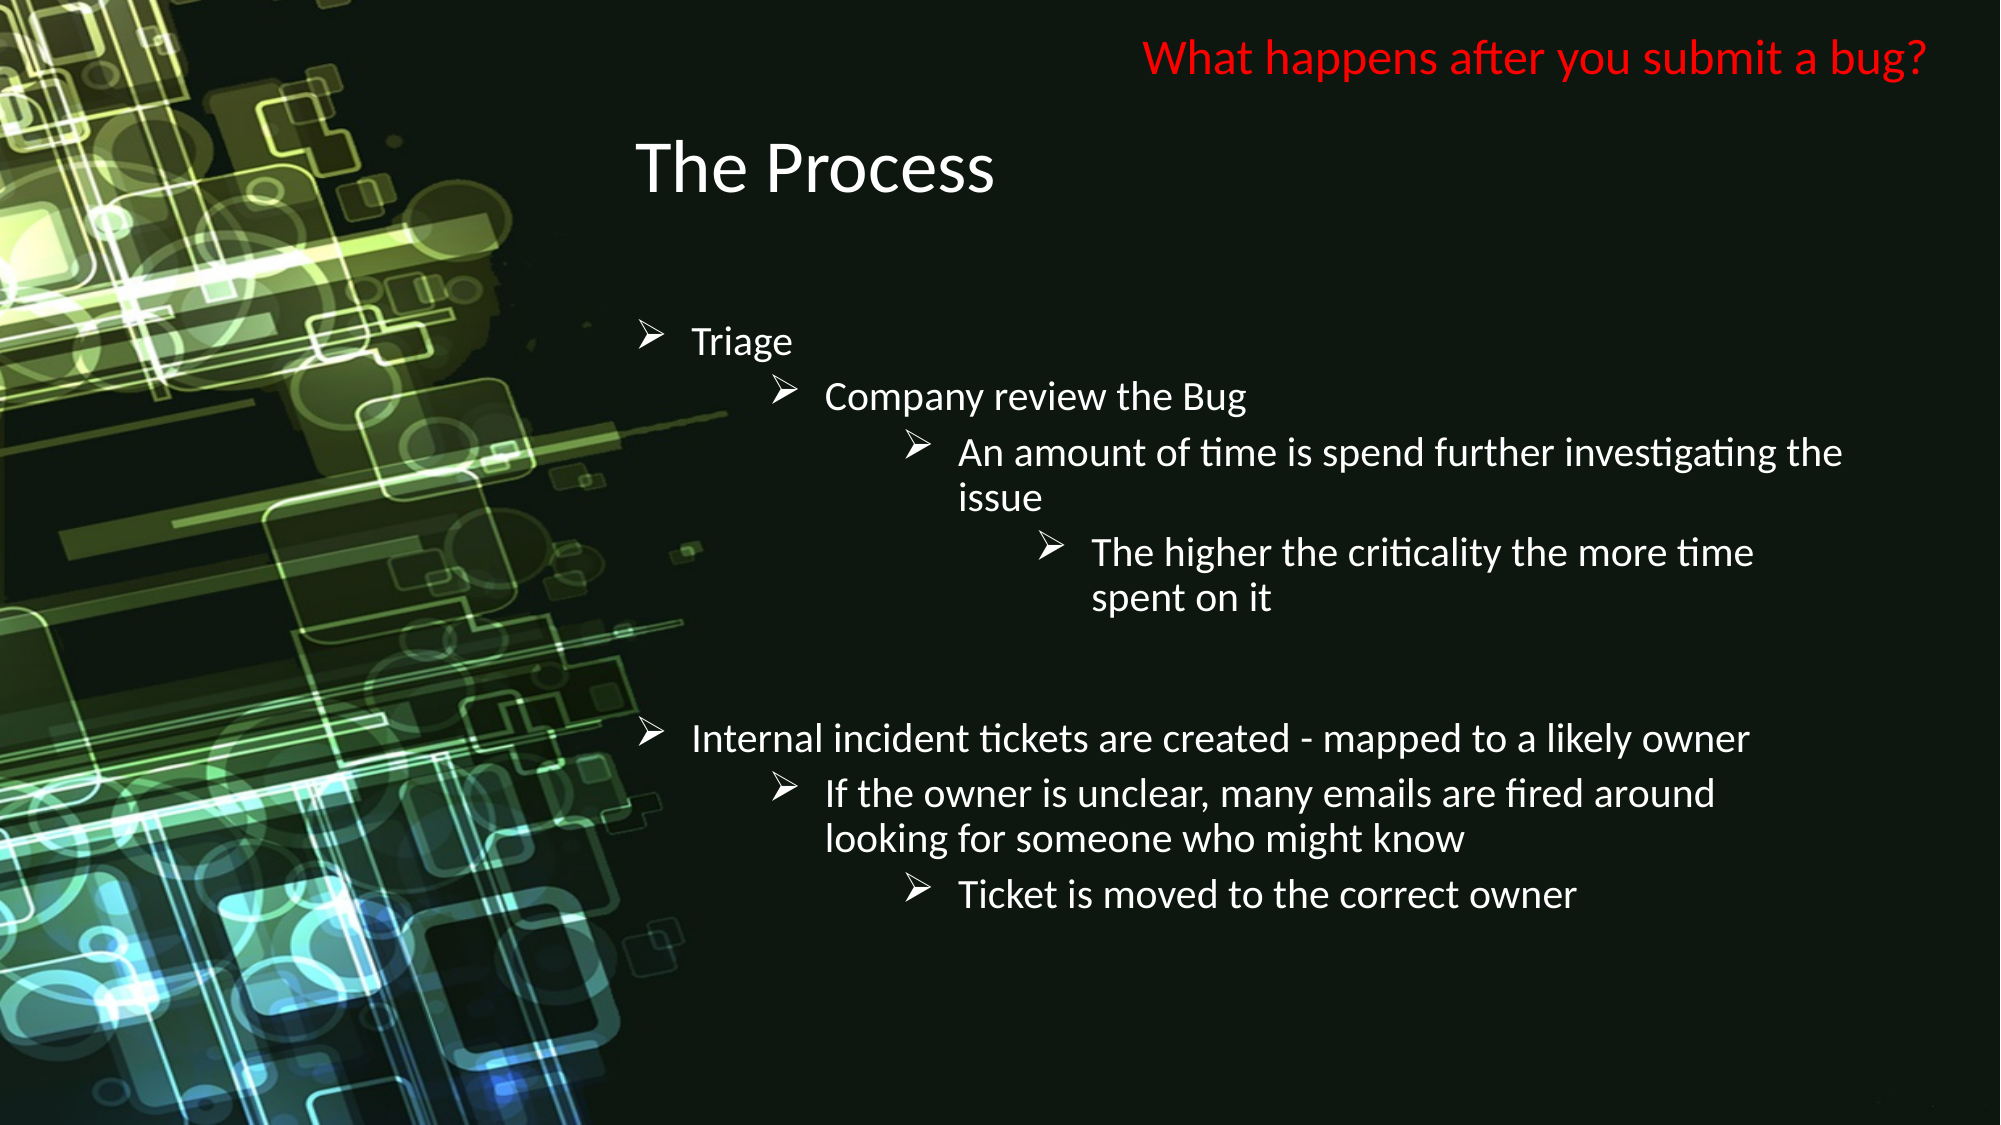

What happens after you submit a bug?
# The Process
Triage
Company review the Bug
An amount of time is spend further investigating the issue
The higher the criticality the more time spent on it

Internal incident tickets are created - mapped to a likely owner
If the owner is unclear, many emails are fired around looking for someone who might know
Ticket is moved to the correct owner